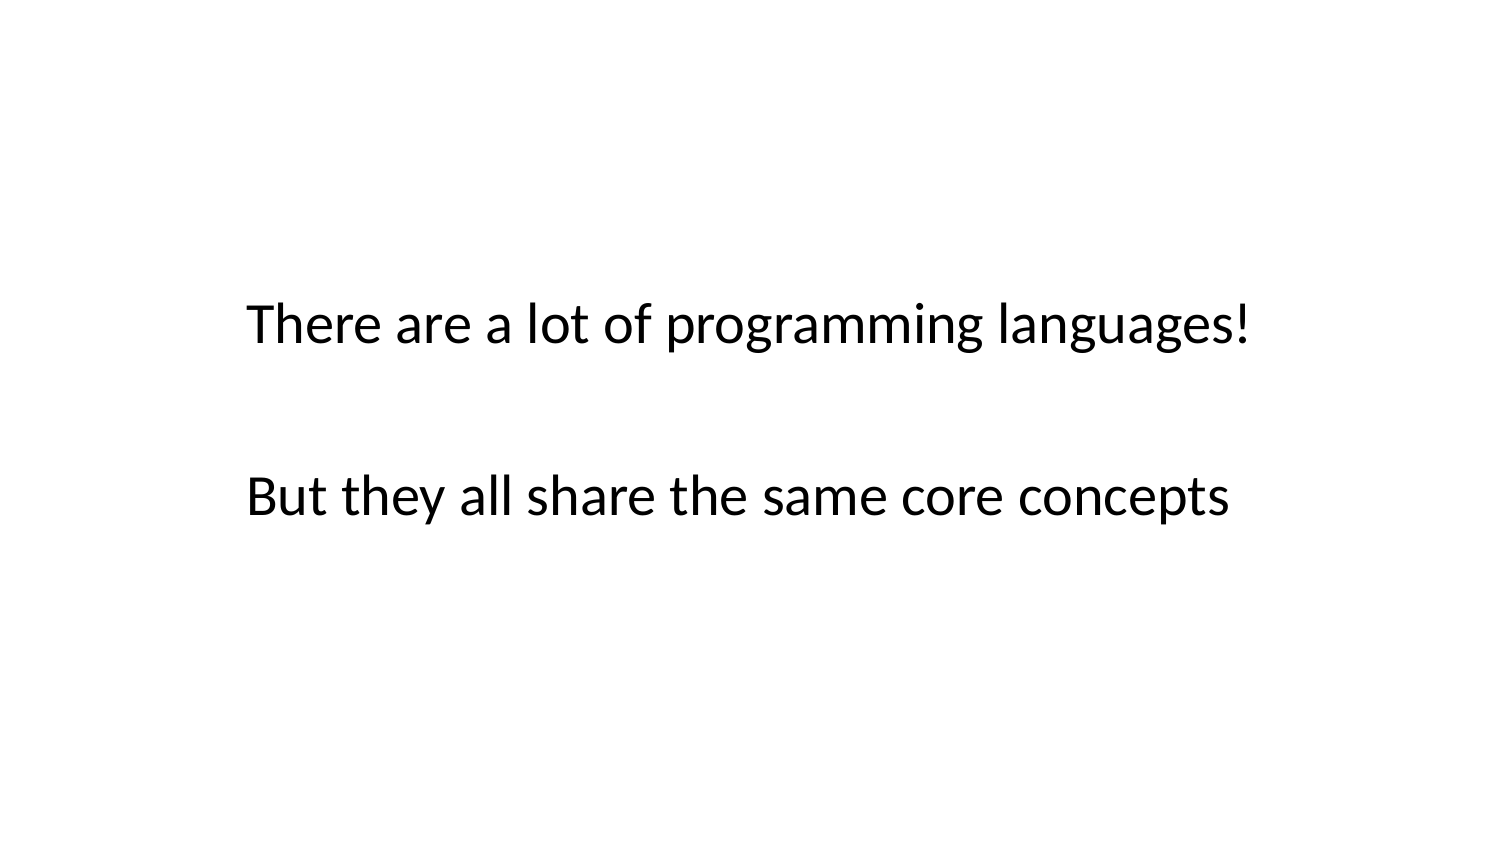

There are a lot of programming languages!
But they all share the same core concepts